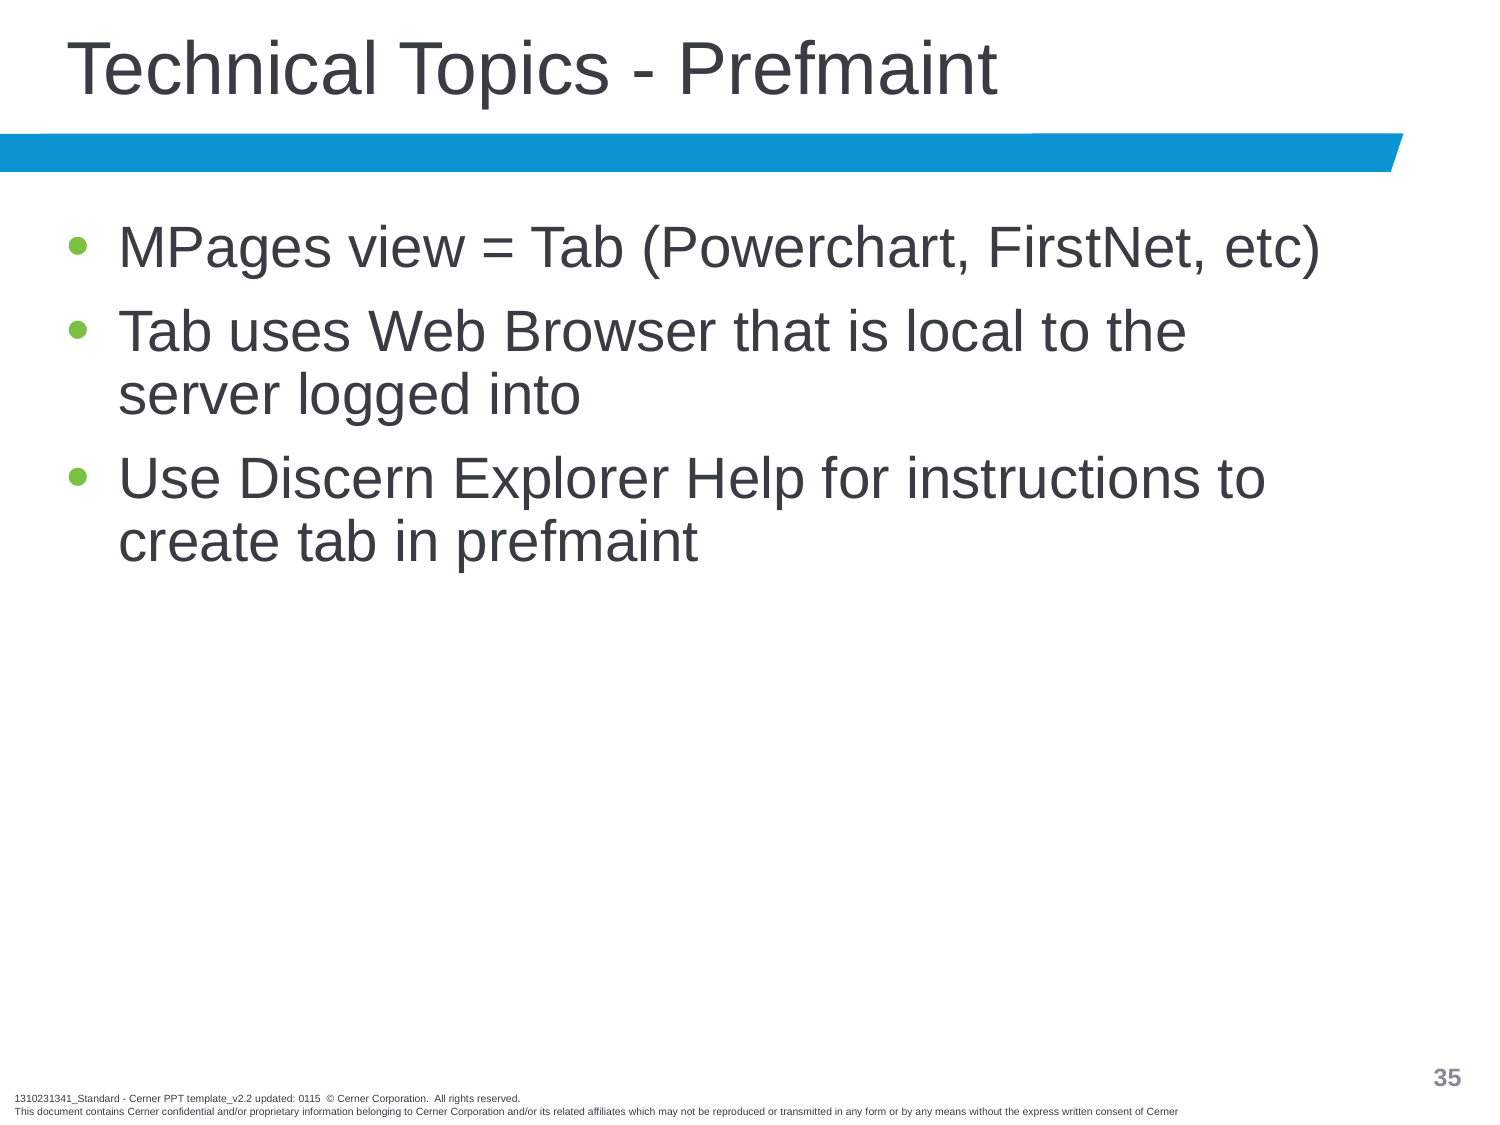

# Technical Topics - Prefmaint
MPages view = Tab (Powerchart, FirstNet, etc)
Tab uses Web Browser that is local to the server logged into
Use Discern Explorer Help for instructions to create tab in prefmaint